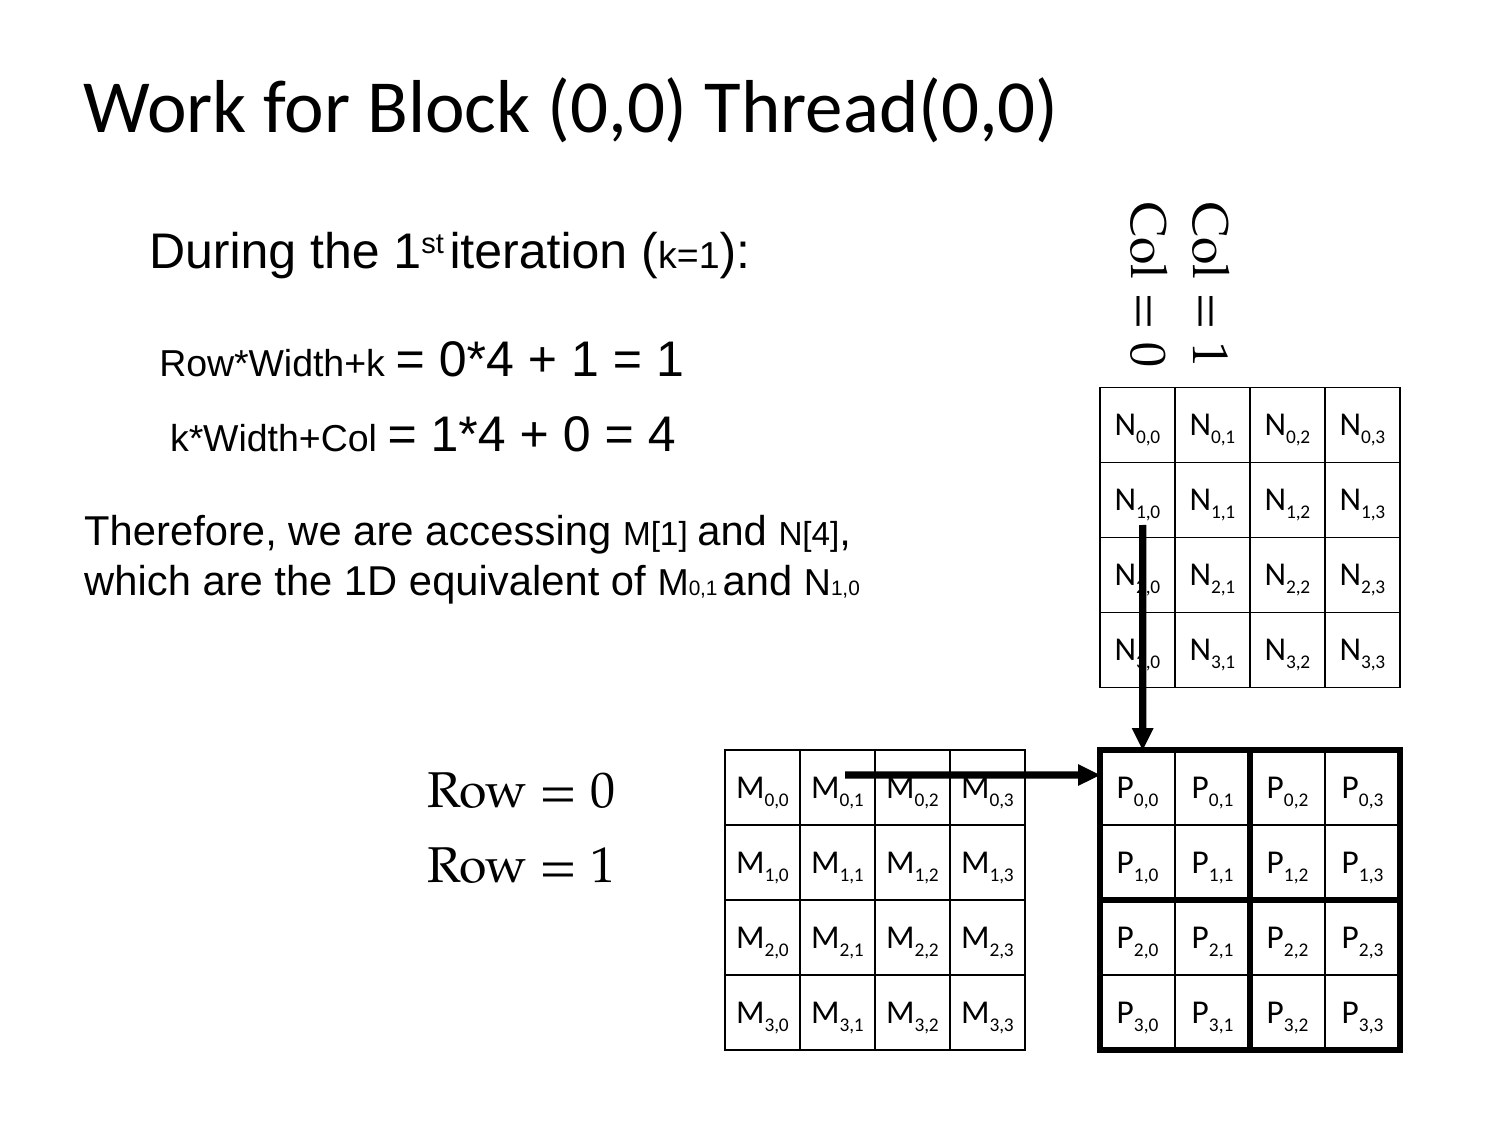

# Work for Block (0,0) Thread(0,0)
During the 1st iteration (k=1):

Col = 0
Col = 1
Row*Width+k = 0*4 + 1 = 1
N0,0
N0,1
N0,2
N0,3
k*Width+Col = 1*4 + 0 = 4
N1,0

N1,1

N1,2

N1,3
Therefore, we are accessing M[1] and N[4], which are the 1D equivalent of M0,1 and N1,0

N2,0

N2,1

N2,2

N2,3

N3,0

N3,1

N3,2

N3,3
Row = 0
M0,0
M0,1
M0,2
M0,3
P0,0

P0,1
P0,2

P0,3

Row = 1
M1,0

M1,1

M1,2

M1,3
P1,0

P1,1

P1,2

P1,3

M2,0

M2,1

M2,2

M2,3

P2,0

P2,1

P2,2

P2,3

M3,0

M3,1

M3,2

M3,3

P3,0

P3,1

P3,2

P3,3